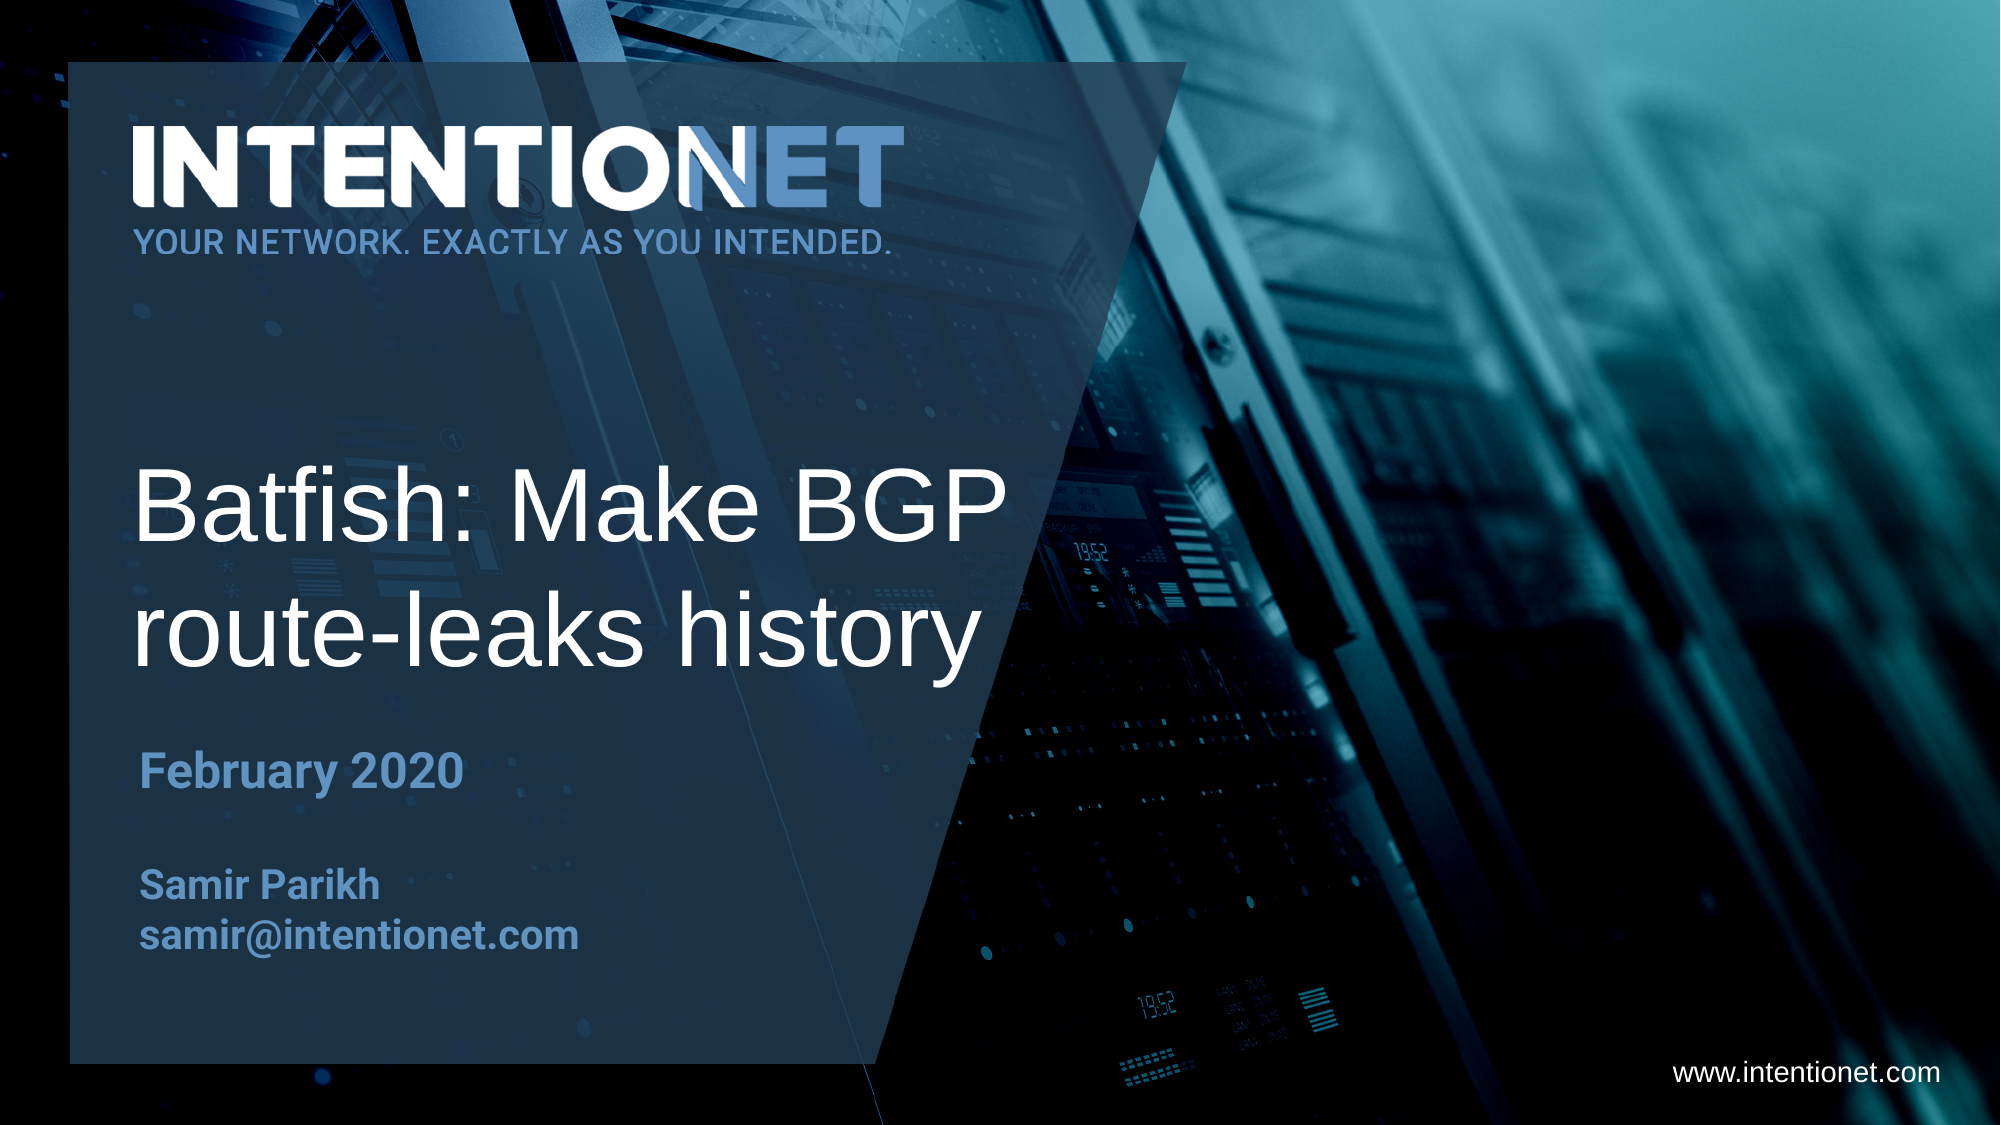

# Batfish: Make BGP route-leaks history
February 2020
Samir Parikh
samir@intentionet.com